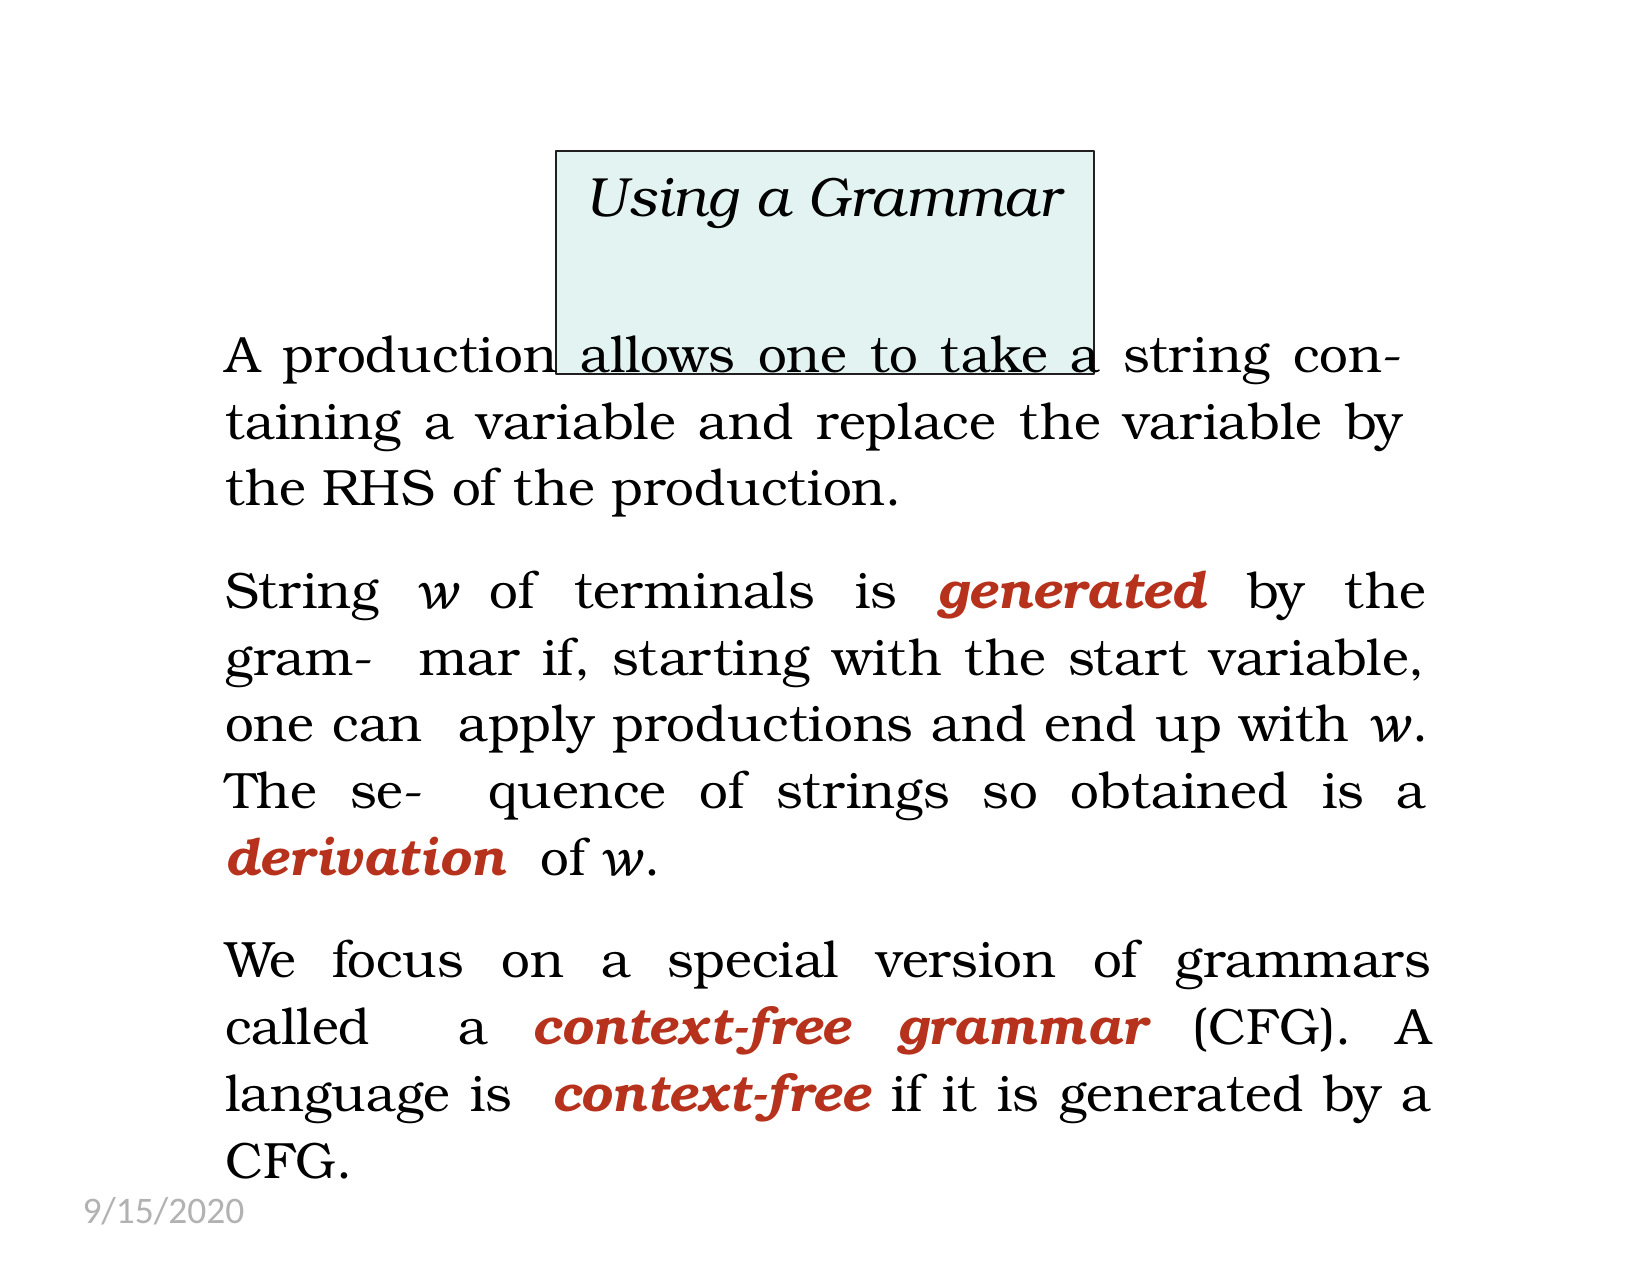

# Using a Grammar
A production allows one to take a string con-  taining a variable and replace the variable by  the RHS of the production.
String w of terminals is generated by the gram-  mar if, starting with the start variable, one can  apply productions and end up with w. The se-  quence of strings so obtained is a derivation  of w.
We focus on a special version of grammars called  a context-free grammar (CFG). A language is  context-free if it is generated by a CFG.
9/15/2020